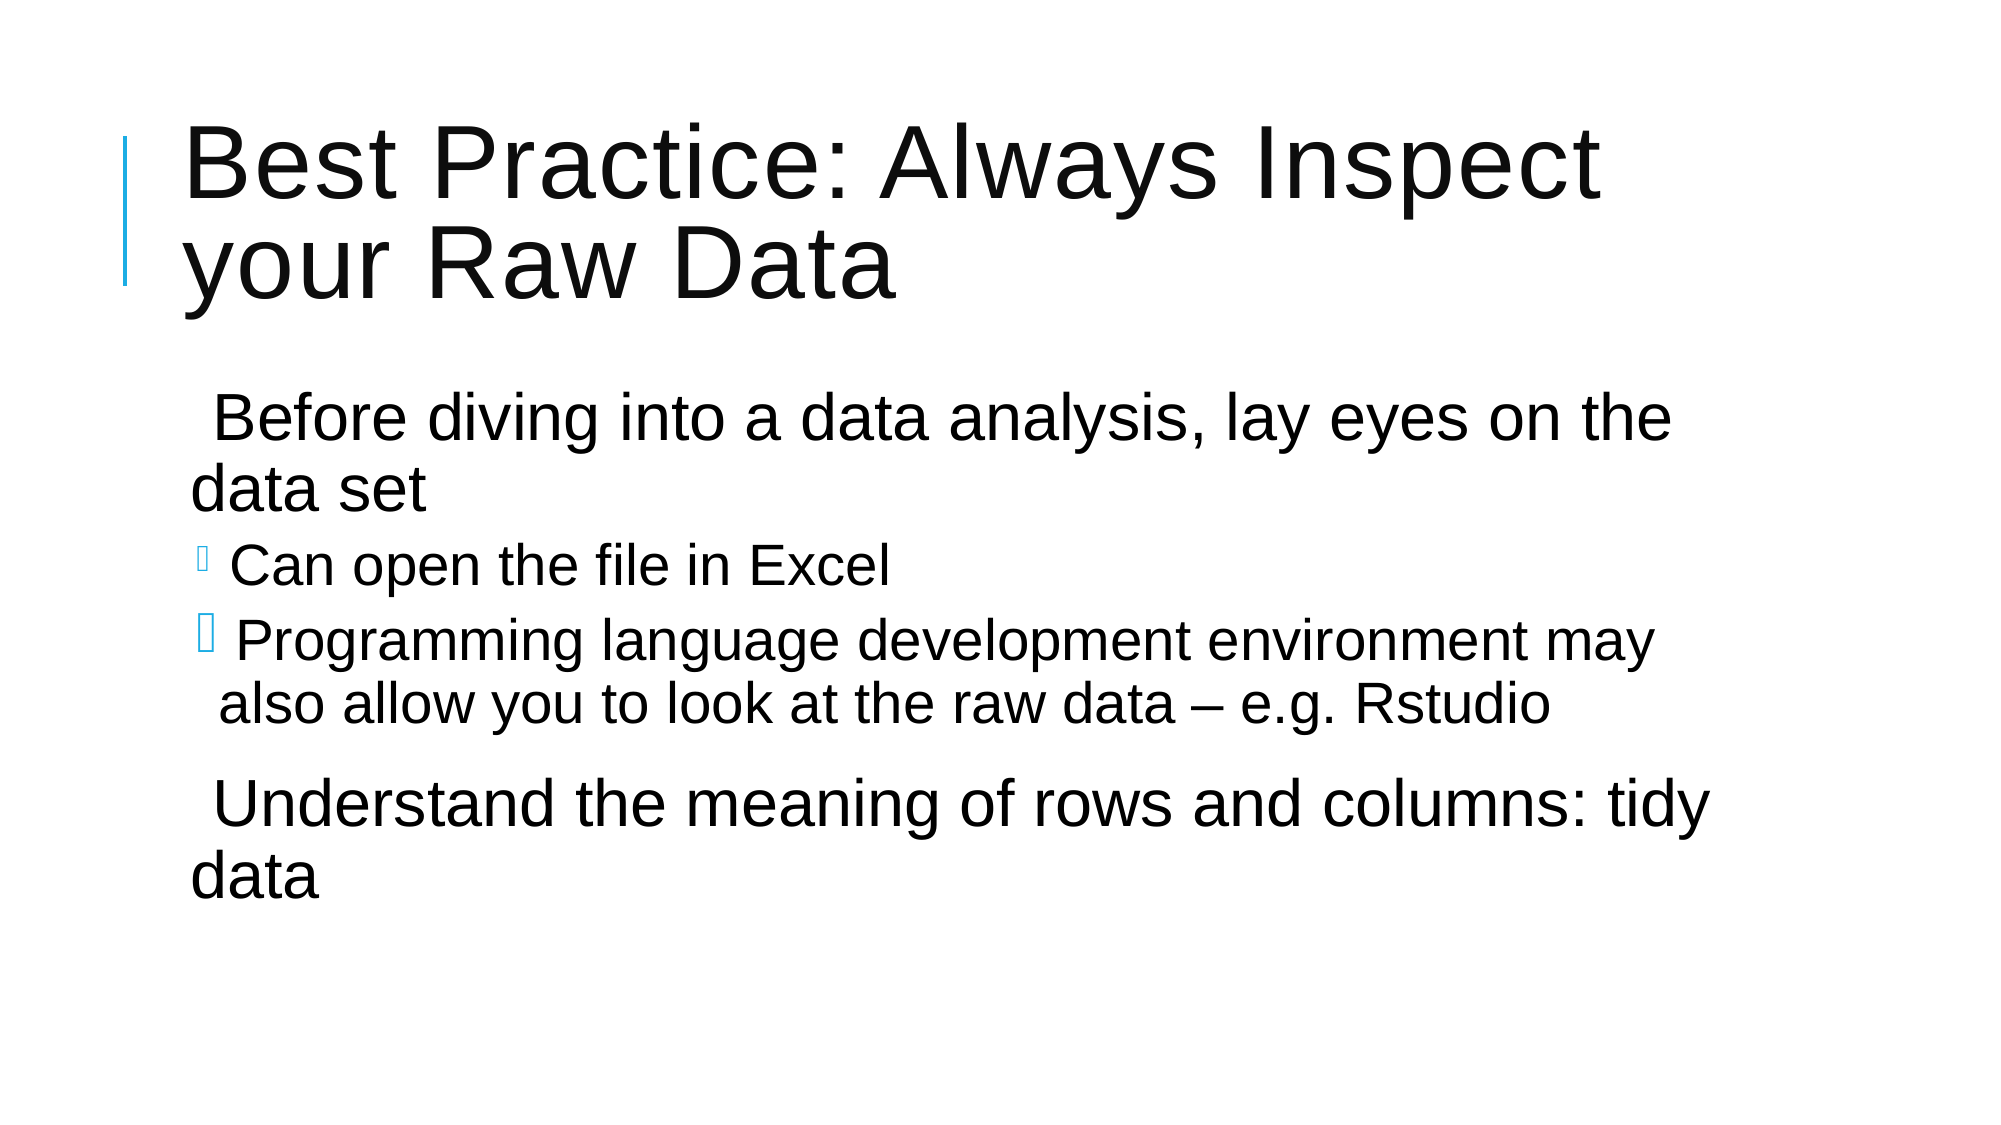

# Best Practice: Always Inspect your Raw Data
 Before diving into a data analysis, lay eyes on the data set
 Can open the file in Excel
 Programming language development environment may also allow you to look at the raw data – e.g. Rstudio
 Understand the meaning of rows and columns: tidy data